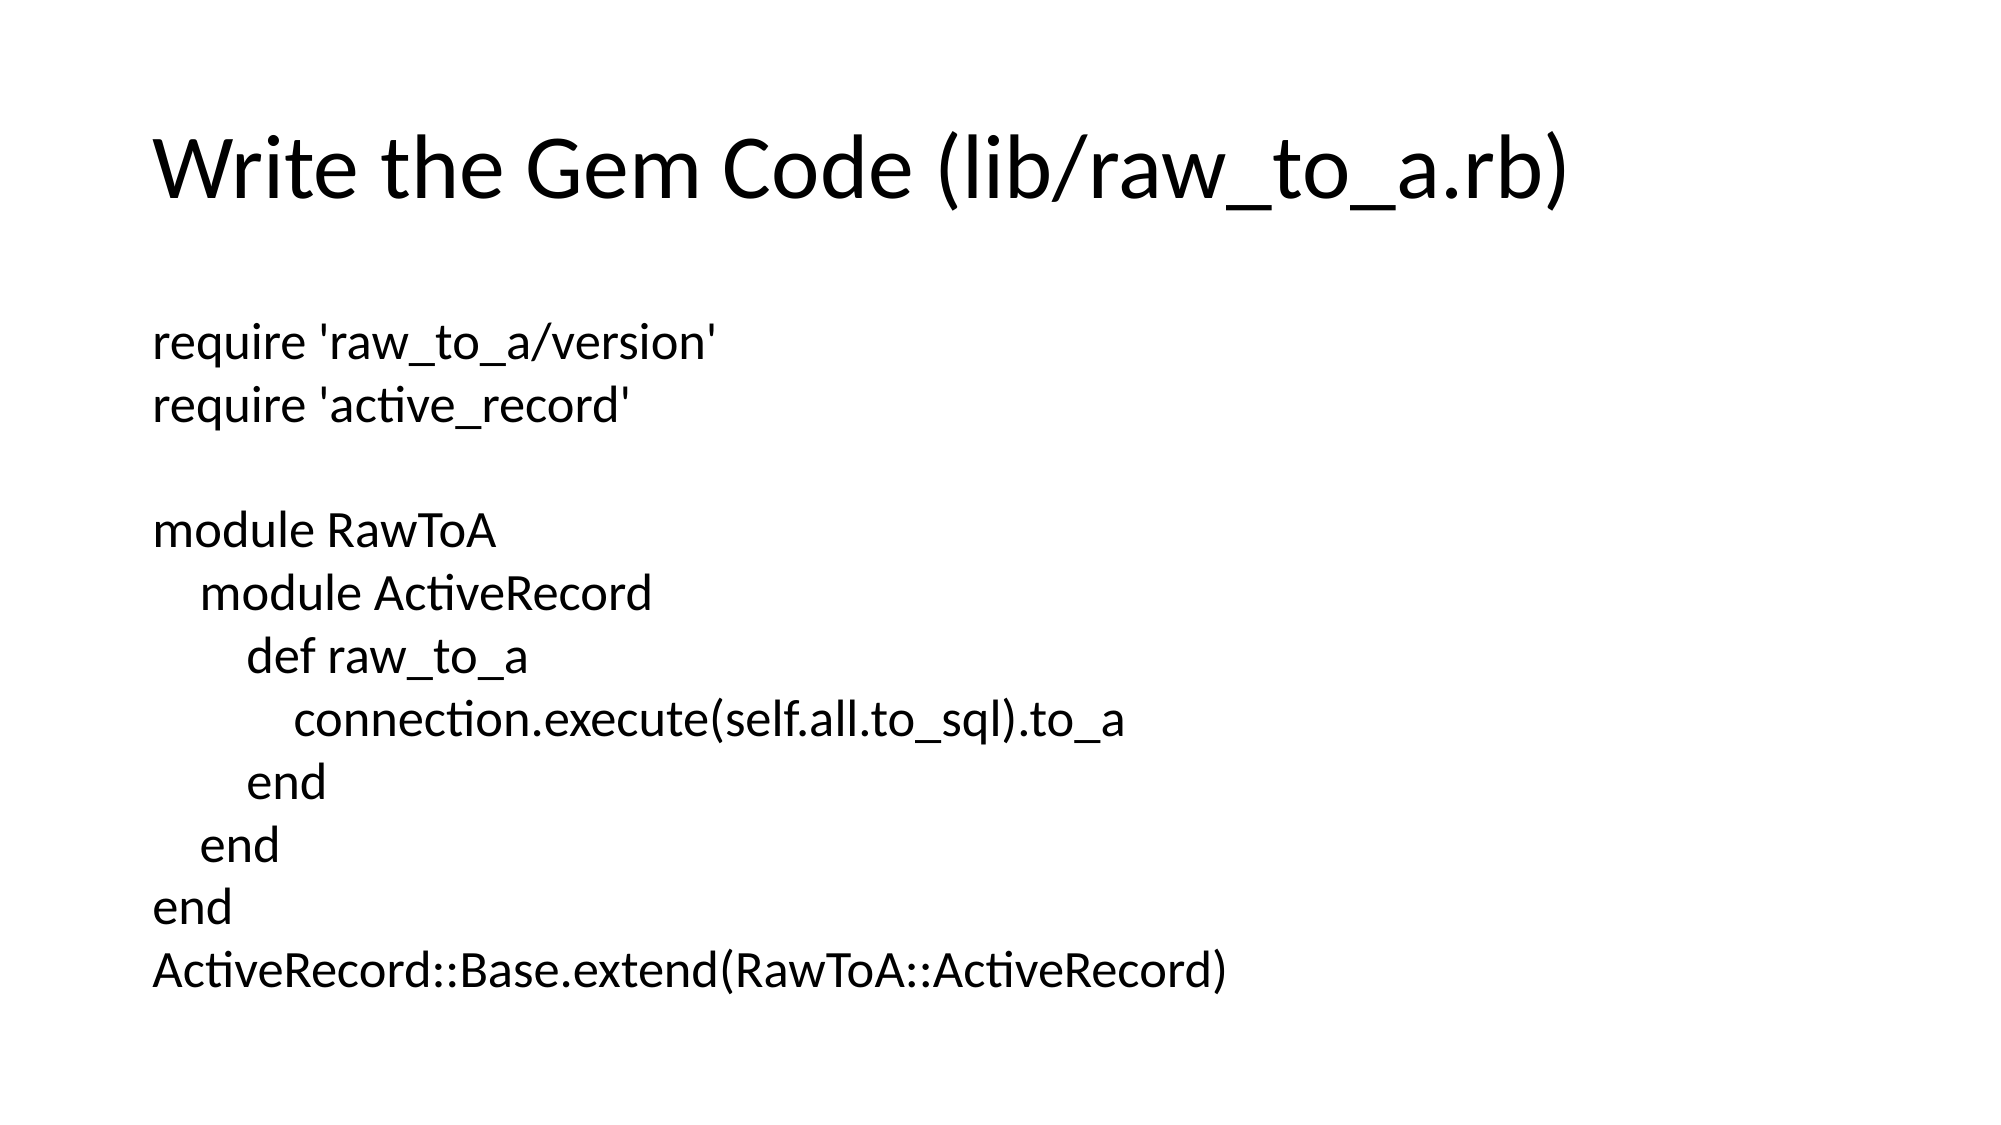

# Write the Gem Code (lib/raw_to_a.rb)
require 'raw_to_a/version'
require 'active_record'

module RawToA
    module ActiveRecord
        def raw_to_a
            connection.execute(self.all.to_sql).to_a
        end
    end
end
ActiveRecord::Base.extend(RawToA::ActiveRecord)